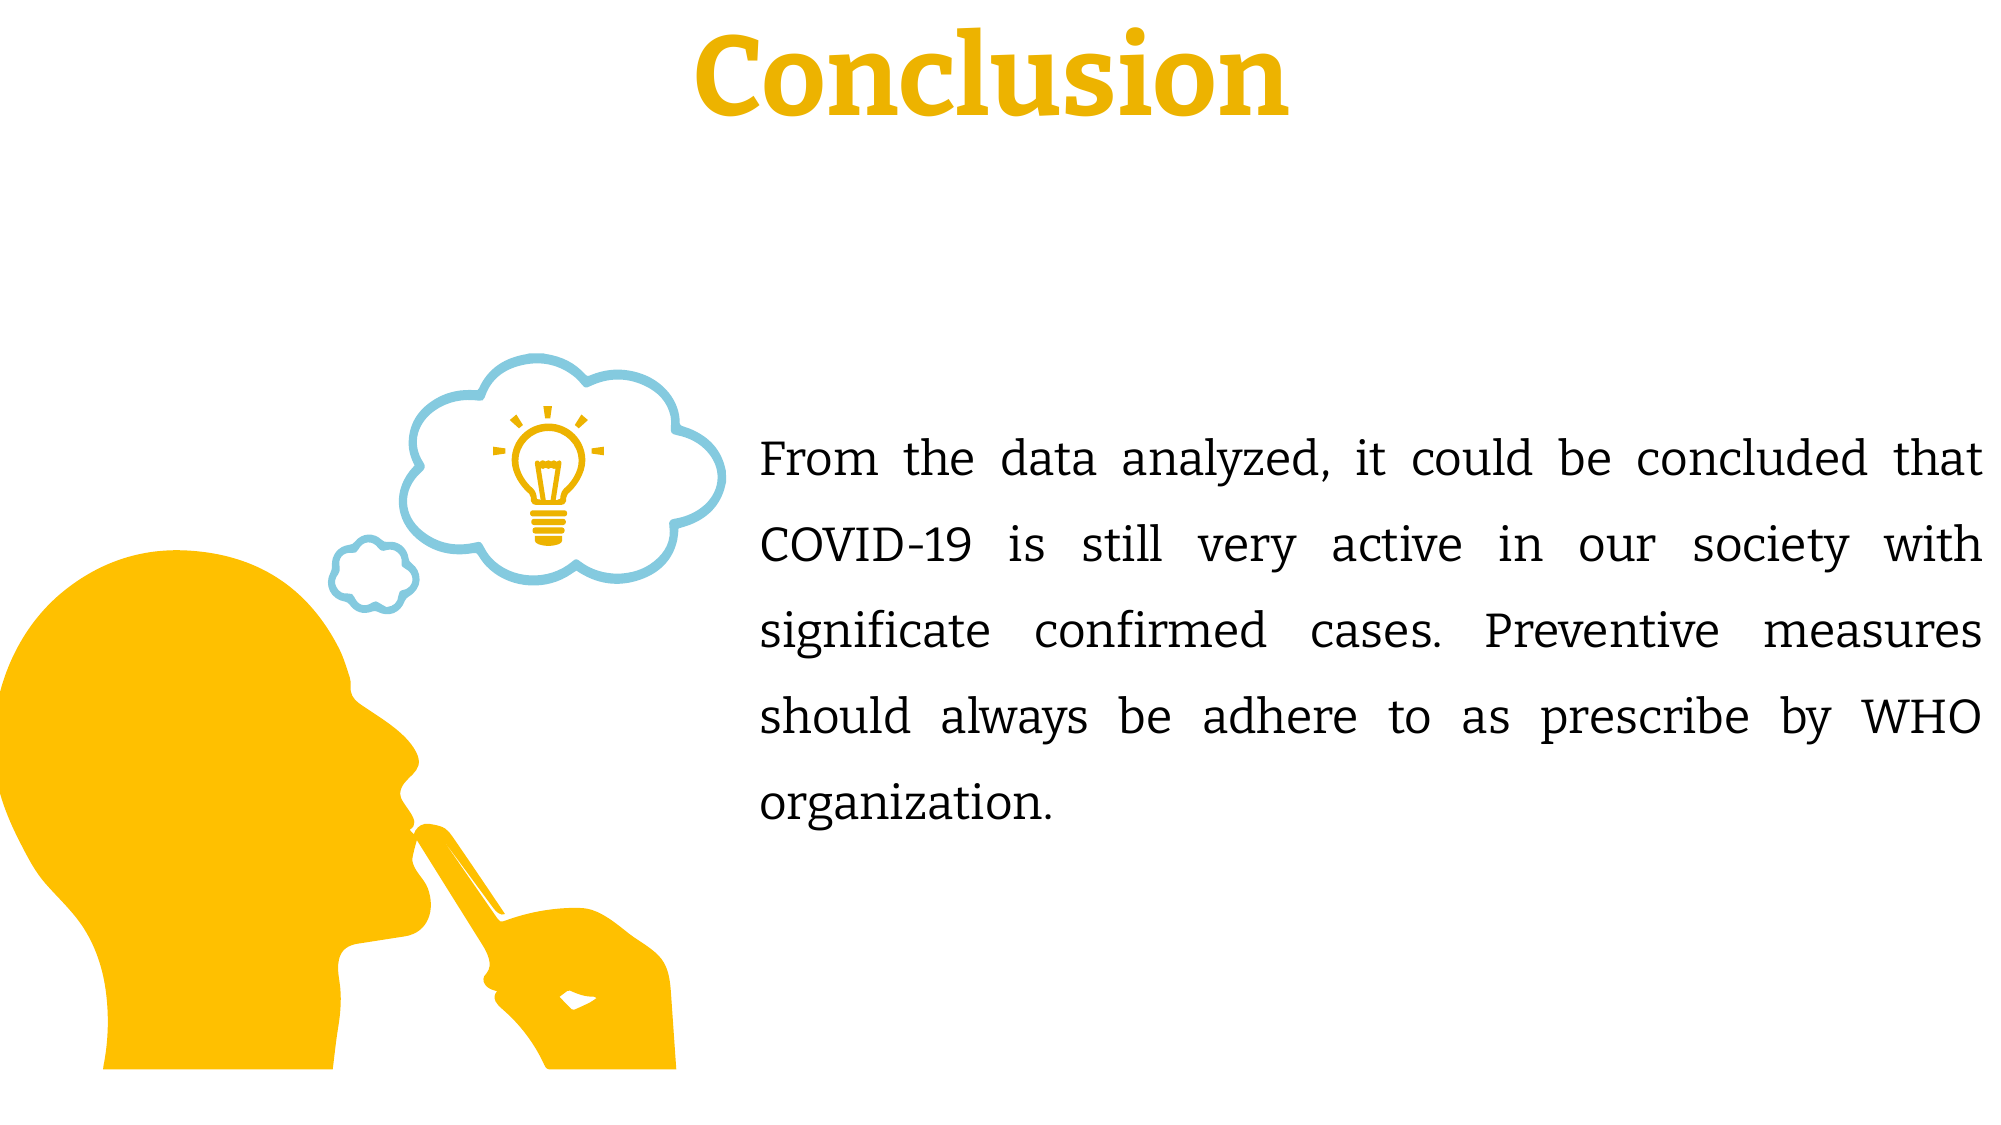

Conclusion

From the data analyzed, it could be concluded that COVID-19 is still very active in our society with significate confirmed cases. Preventive measures should always be adhere to as prescribe by WHO organization.